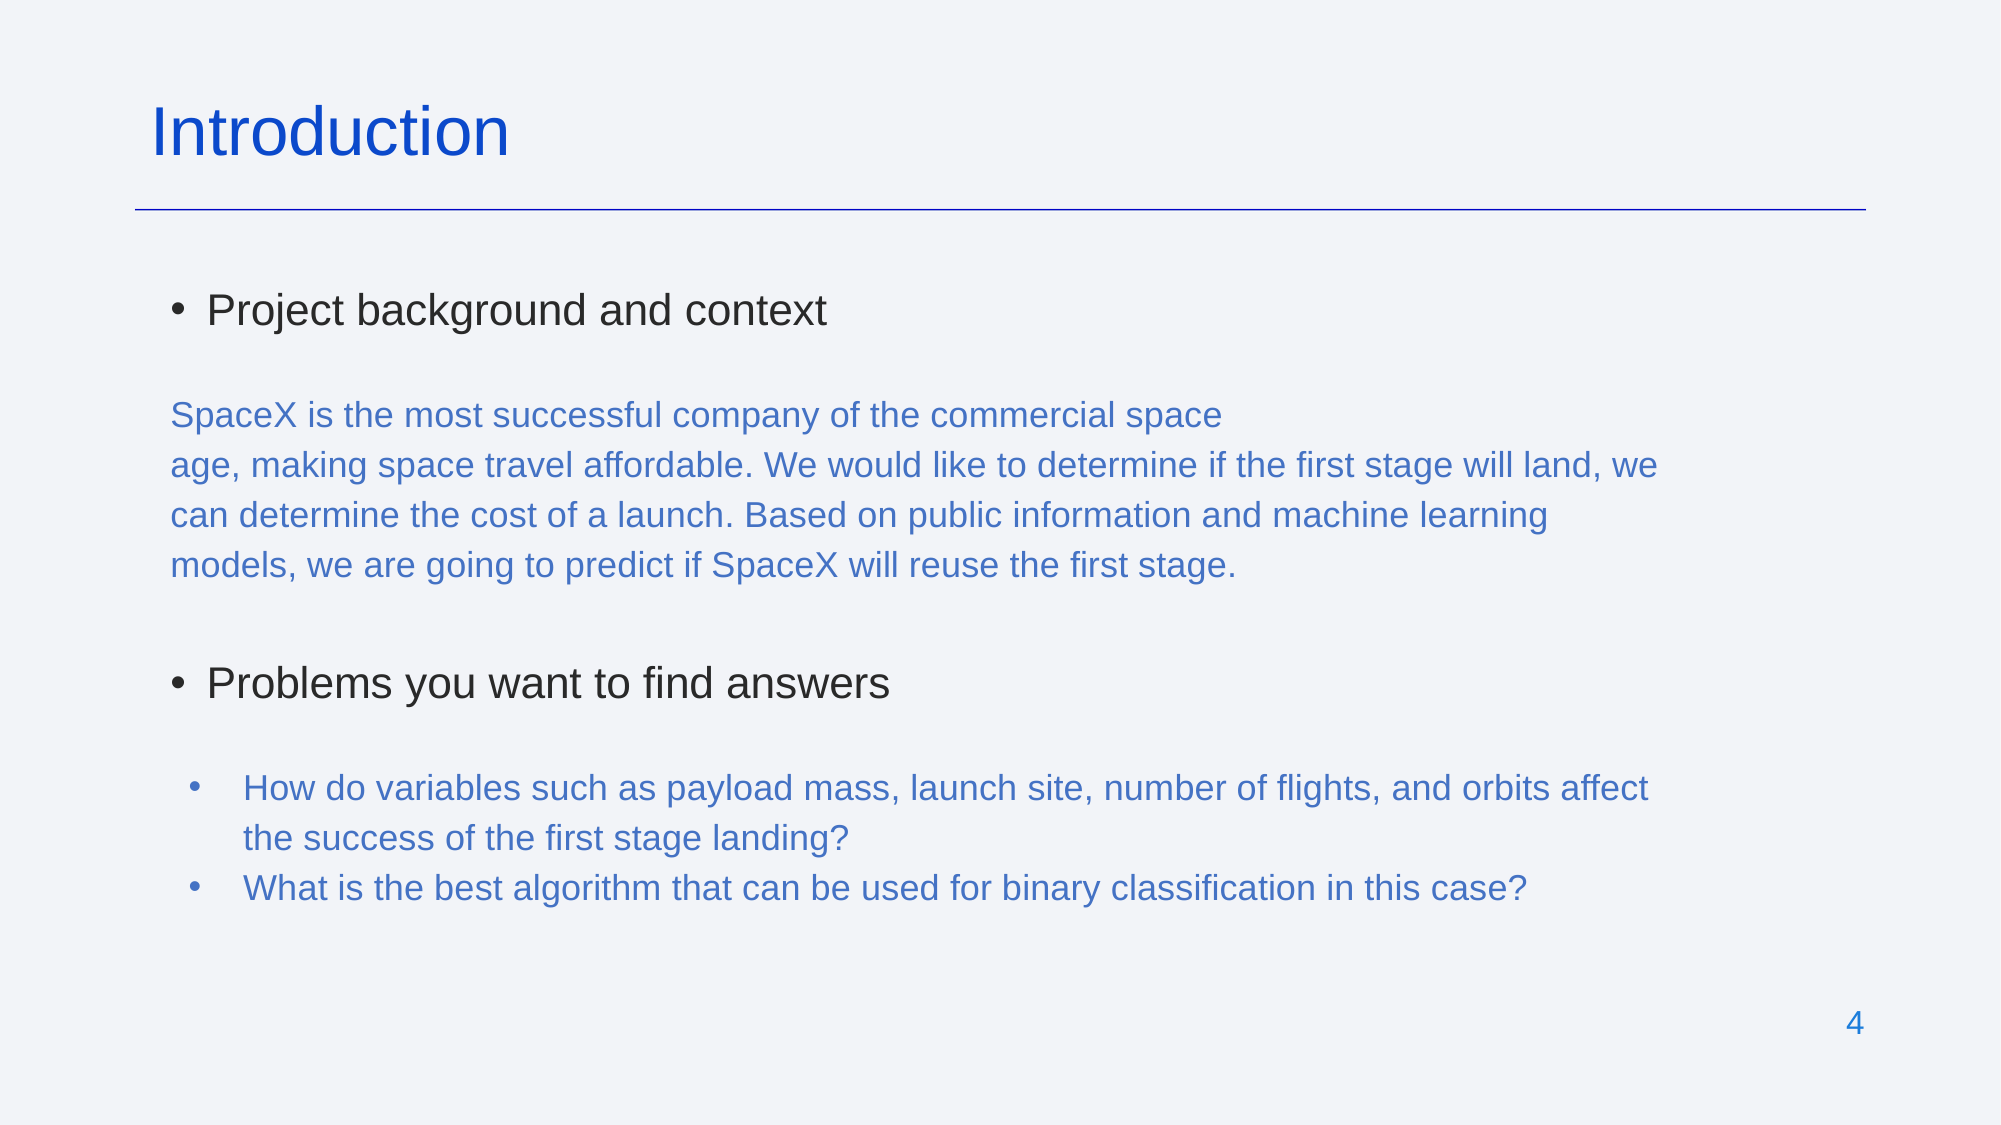

Introduction
Project background and context

SpaceX is the most successful company of the commercial space
age, making space travel affordable. We would like to determine if the first stage will land, we can determine the cost of a launch. Based on public information and machine learning
models, we are going to predict if SpaceX will reuse the first stage.

Problems you want to find answers

How do variables such as payload mass, launch site, number of flights, and orbits affect the success of the first stage landing?
What is the best algorithm that can be used for binary classification in this case?

4